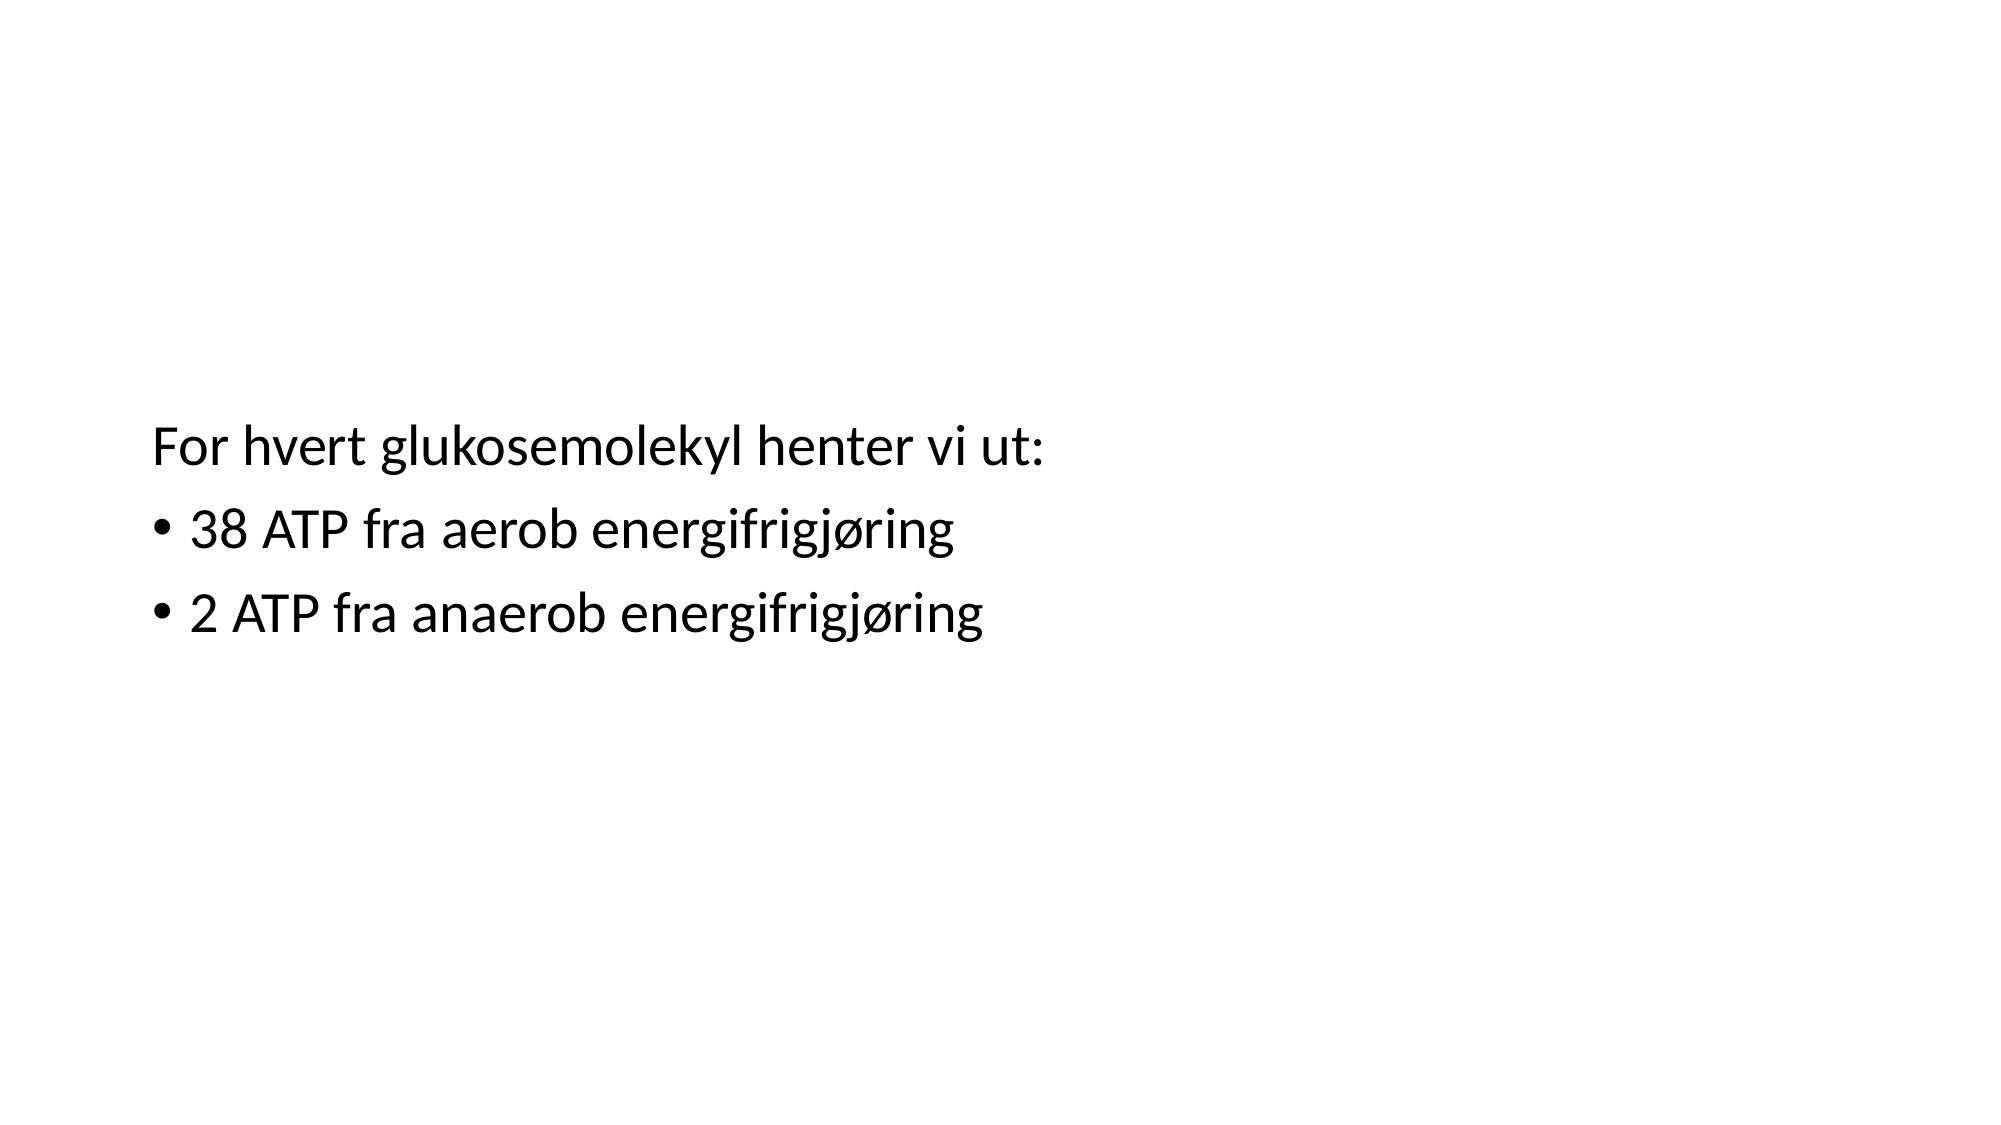

# For hvert glukosemolekyl henter vi ut:
38 ATP fra aerob energifrigjøring
2 ATP fra anaerob energifrigjøring